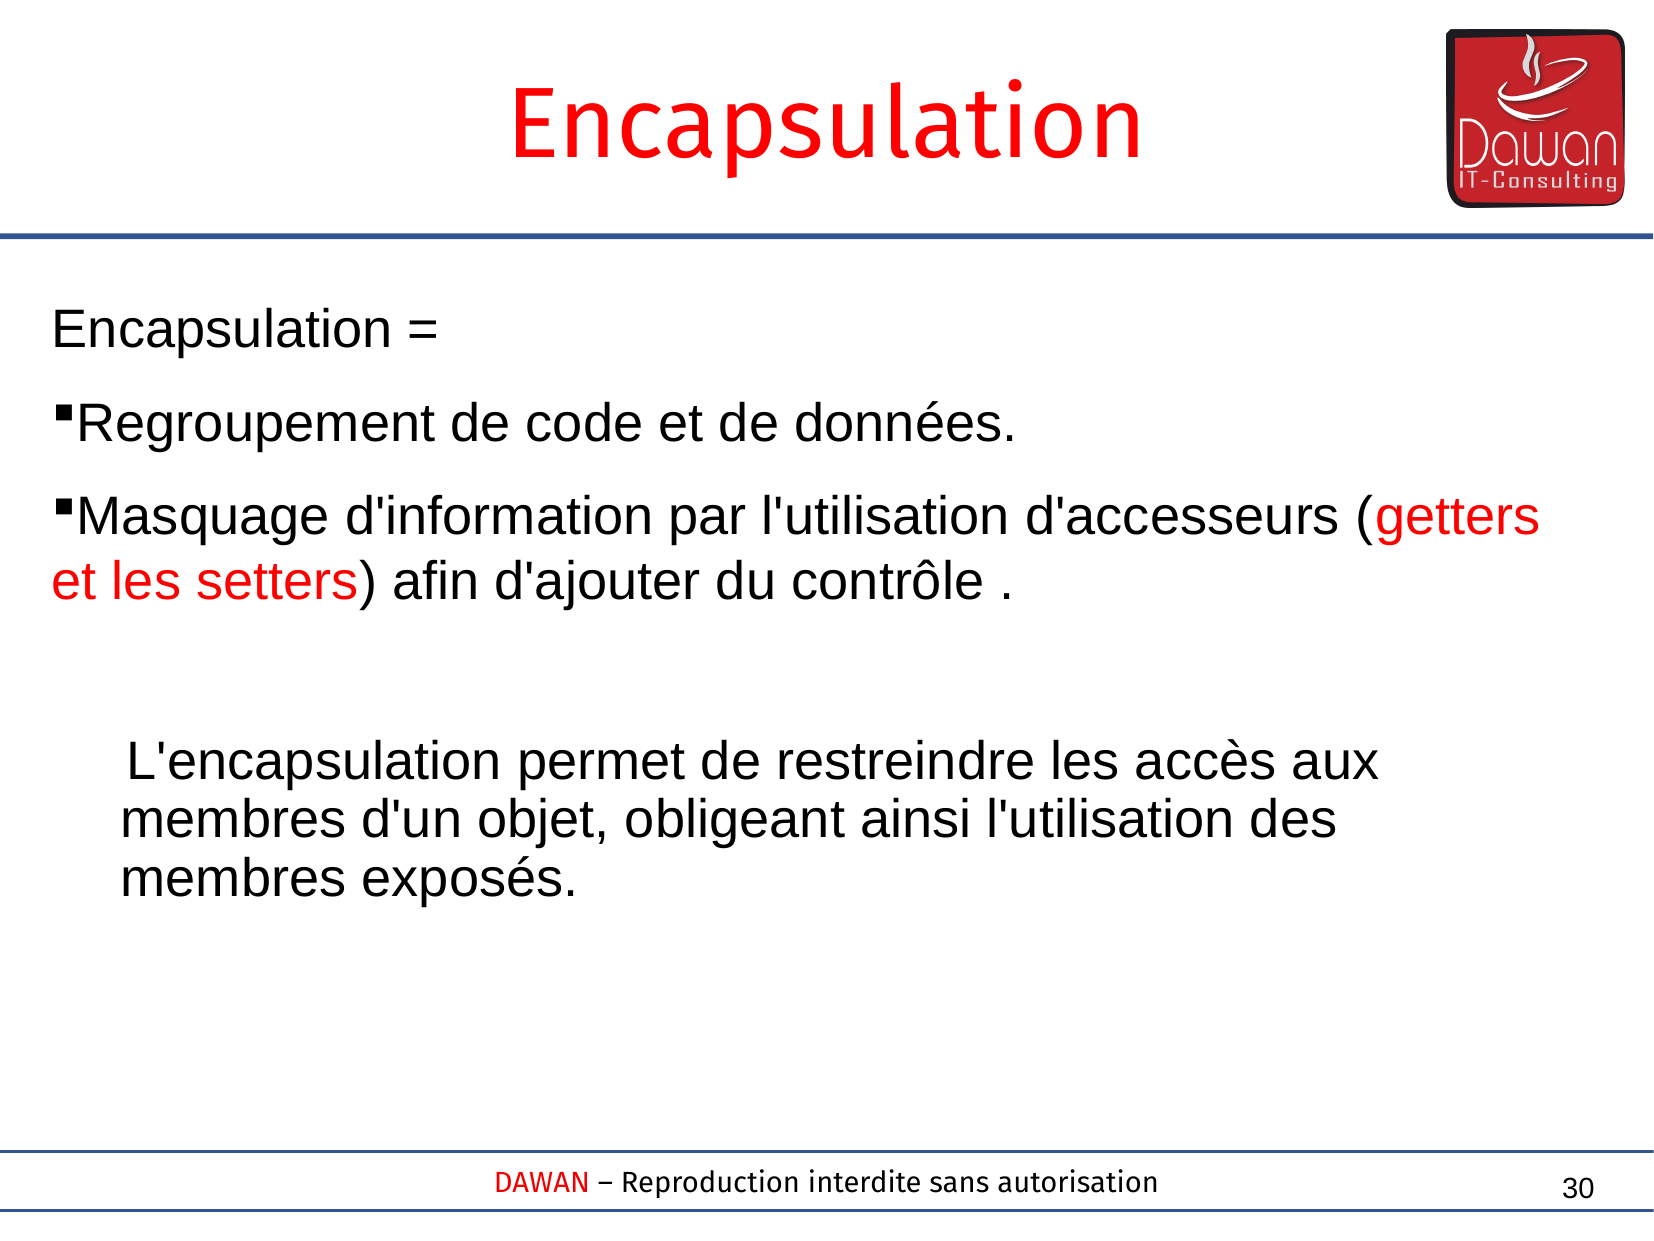

Encapsulation
Encapsulation =
Regroupement de code et de données.
Masquage d'information par l'utilisation d'accesseurs (getters et les setters) afin d'ajouter du contrôle .

     L'encapsulation permet de restreindre les accès aux membres d'un objet, obligeant ainsi l'utilisation des membres exposés.
30